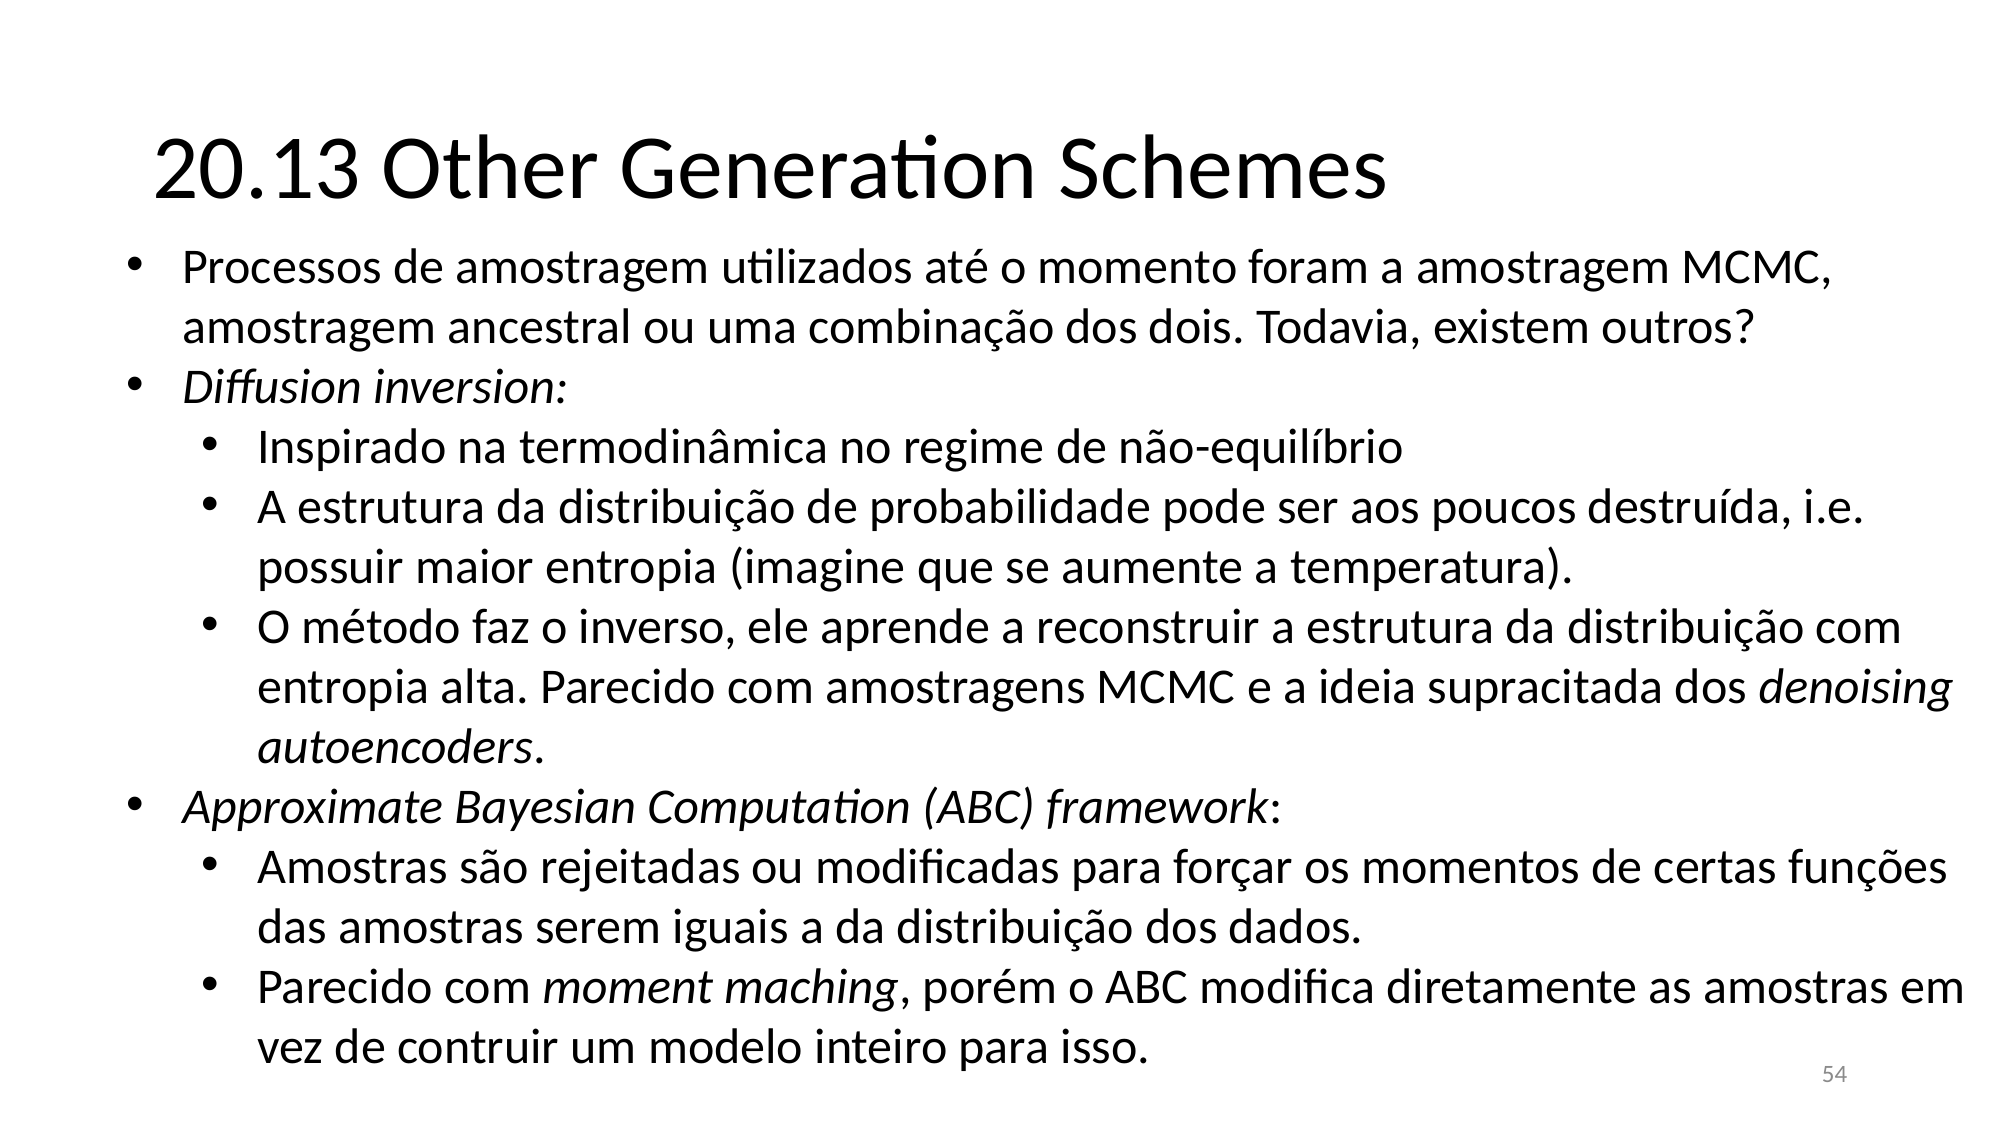

# 20.13 Other Generation Schemes
Processos de amostragem utilizados até o momento foram a amostragem MCMC, amostragem ancestral ou uma combinação dos dois. Todavia, existem outros?
Diffusion inversion:
Inspirado na termodinâmica no regime de não-equilíbrio
A estrutura da distribuição de probabilidade pode ser aos poucos destruída, i.e. possuir maior entropia (imagine que se aumente a temperatura).
O método faz o inverso, ele aprende a reconstruir a estrutura da distribuição com entropia alta. Parecido com amostragens MCMC e a ideia supracitada dos denoising autoencoders.
Approximate Bayesian Computation (ABC) framework:
Amostras são rejeitadas ou modificadas para forçar os momentos de certas funções das amostras serem iguais a da distribuição dos dados.
Parecido com moment maching, porém o ABC modifica diretamente as amostras em vez de contruir um modelo inteiro para isso.

54